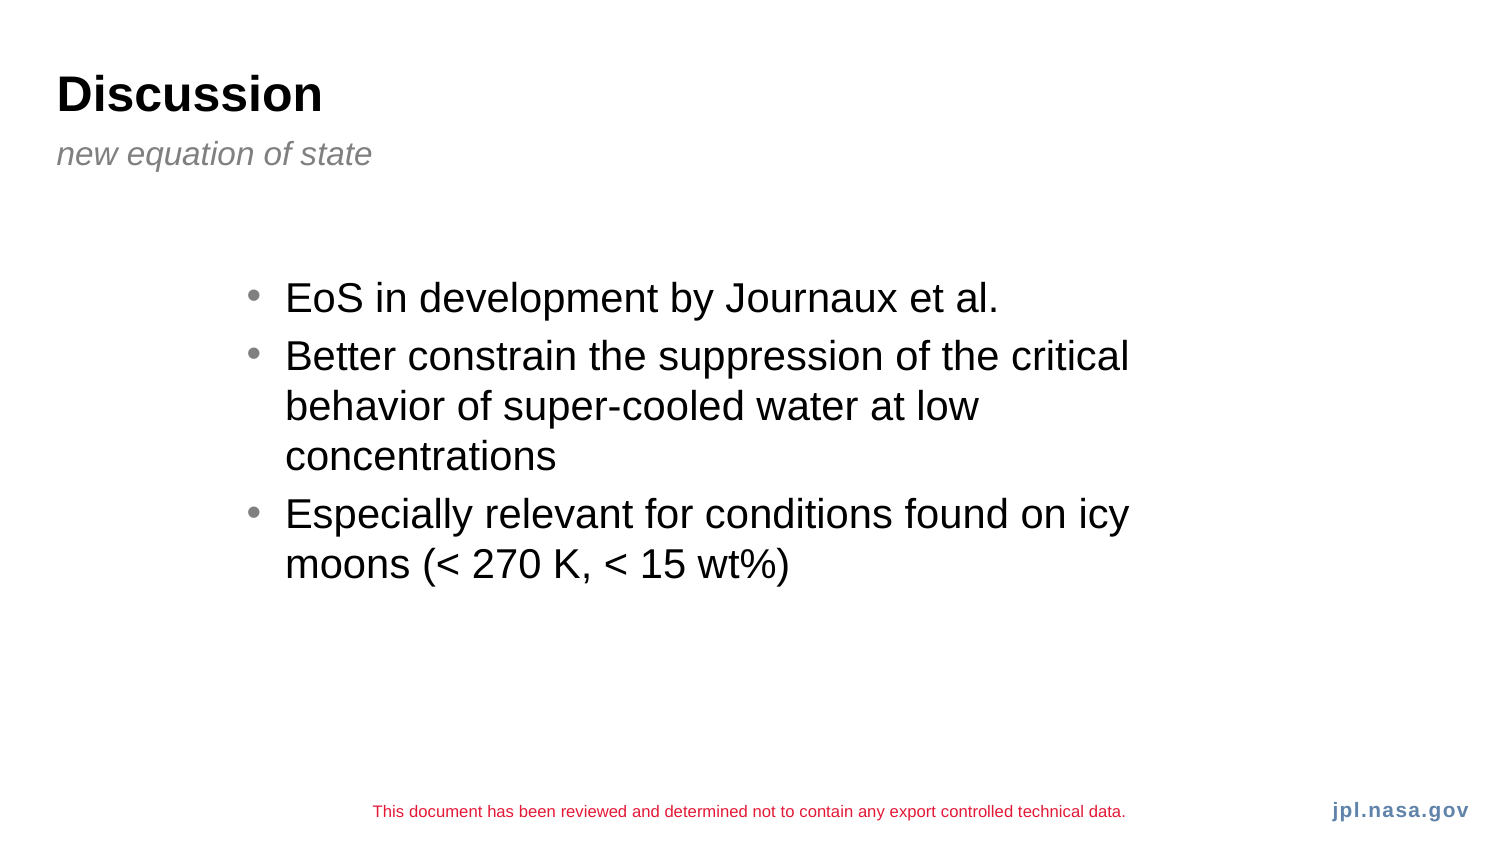

# Discussion
new equation of state
EoS in development by Journaux et al.
Better constrain the suppression of the critical behavior of super-cooled water at low concentrations
Especially relevant for conditions found on icy moons (< 270 K, < 15 wt%)
This document has been reviewed and determined not to contain any export controlled technical data.